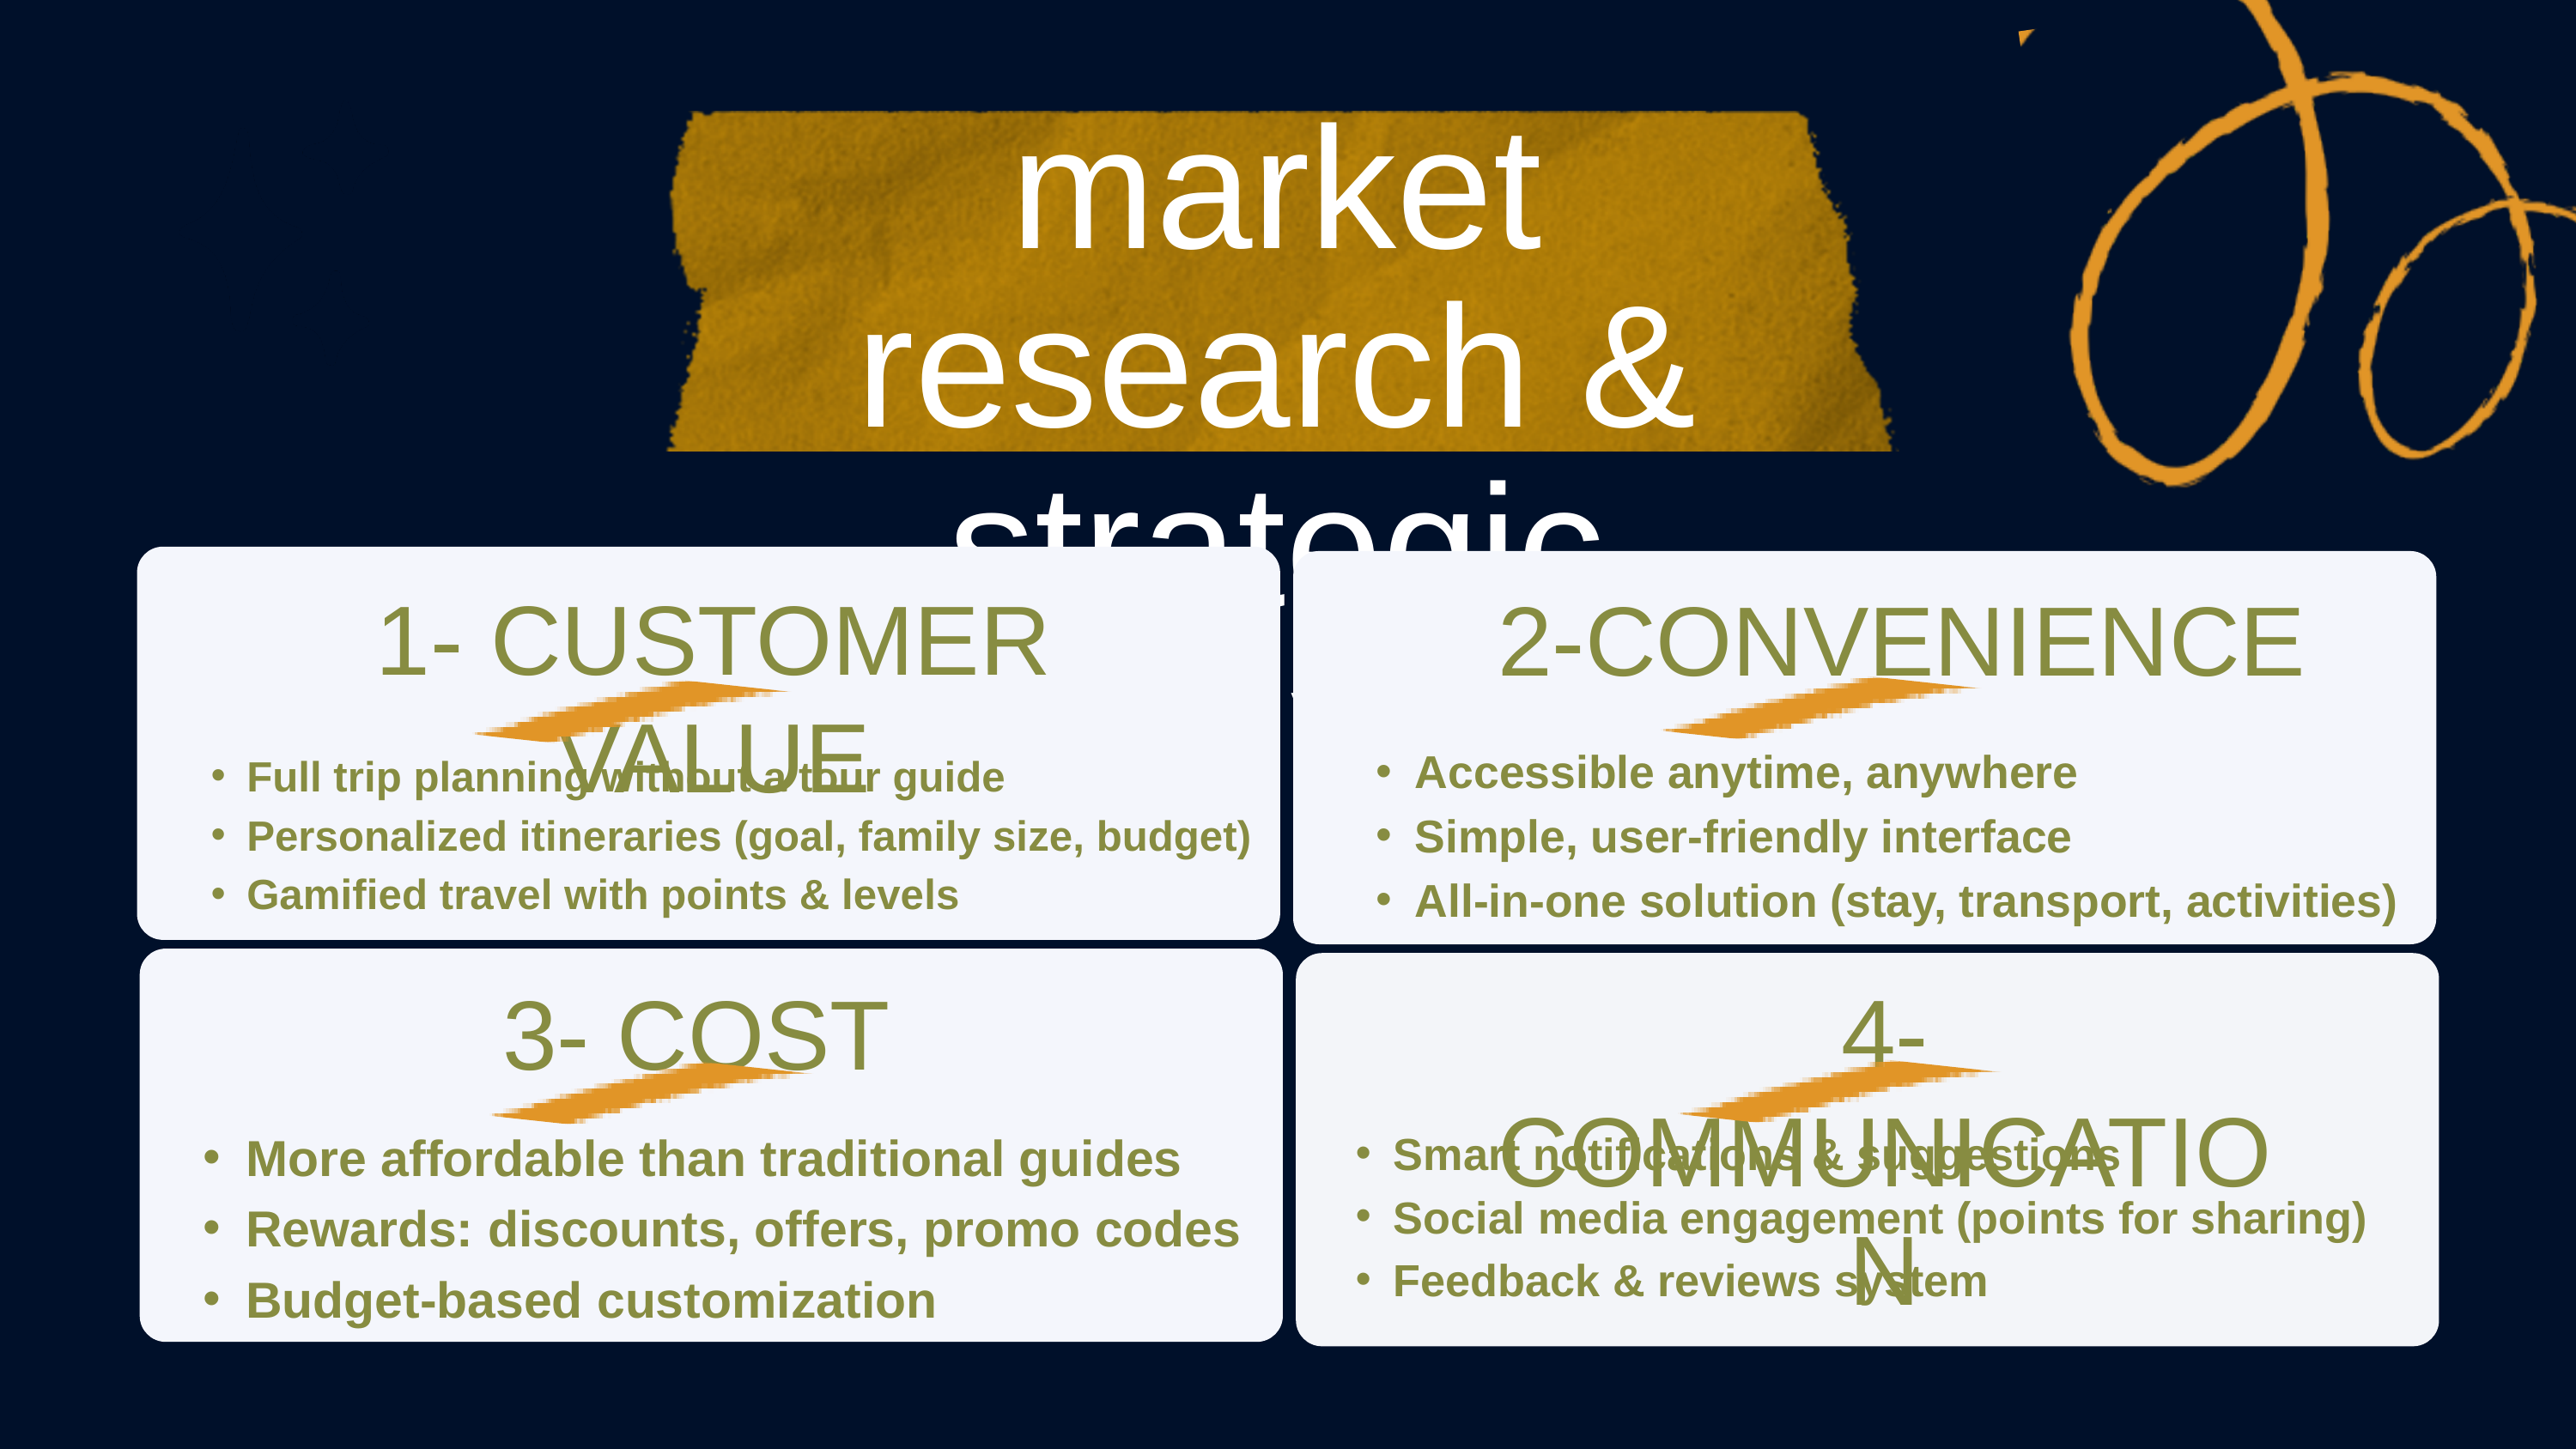

market research & strategic analysis

1- CUSTOMER VALUE
2-CONVENIENCE

Accessible anytime, anywhere
Simple, user-friendly interface
All-in-one solution (stay, transport, activities)
Full trip planning without a tour guide
Personalized itineraries (goal, family size, budget)
Gamified travel with points & levels

4-COMMUNICATION
3- COST

More affordable than traditional guides
Rewards: discounts, offers, promo codes
Budget-based customization
Smart notifications & suggestions
Social media engagement (points for sharing)
Feedback & reviews system